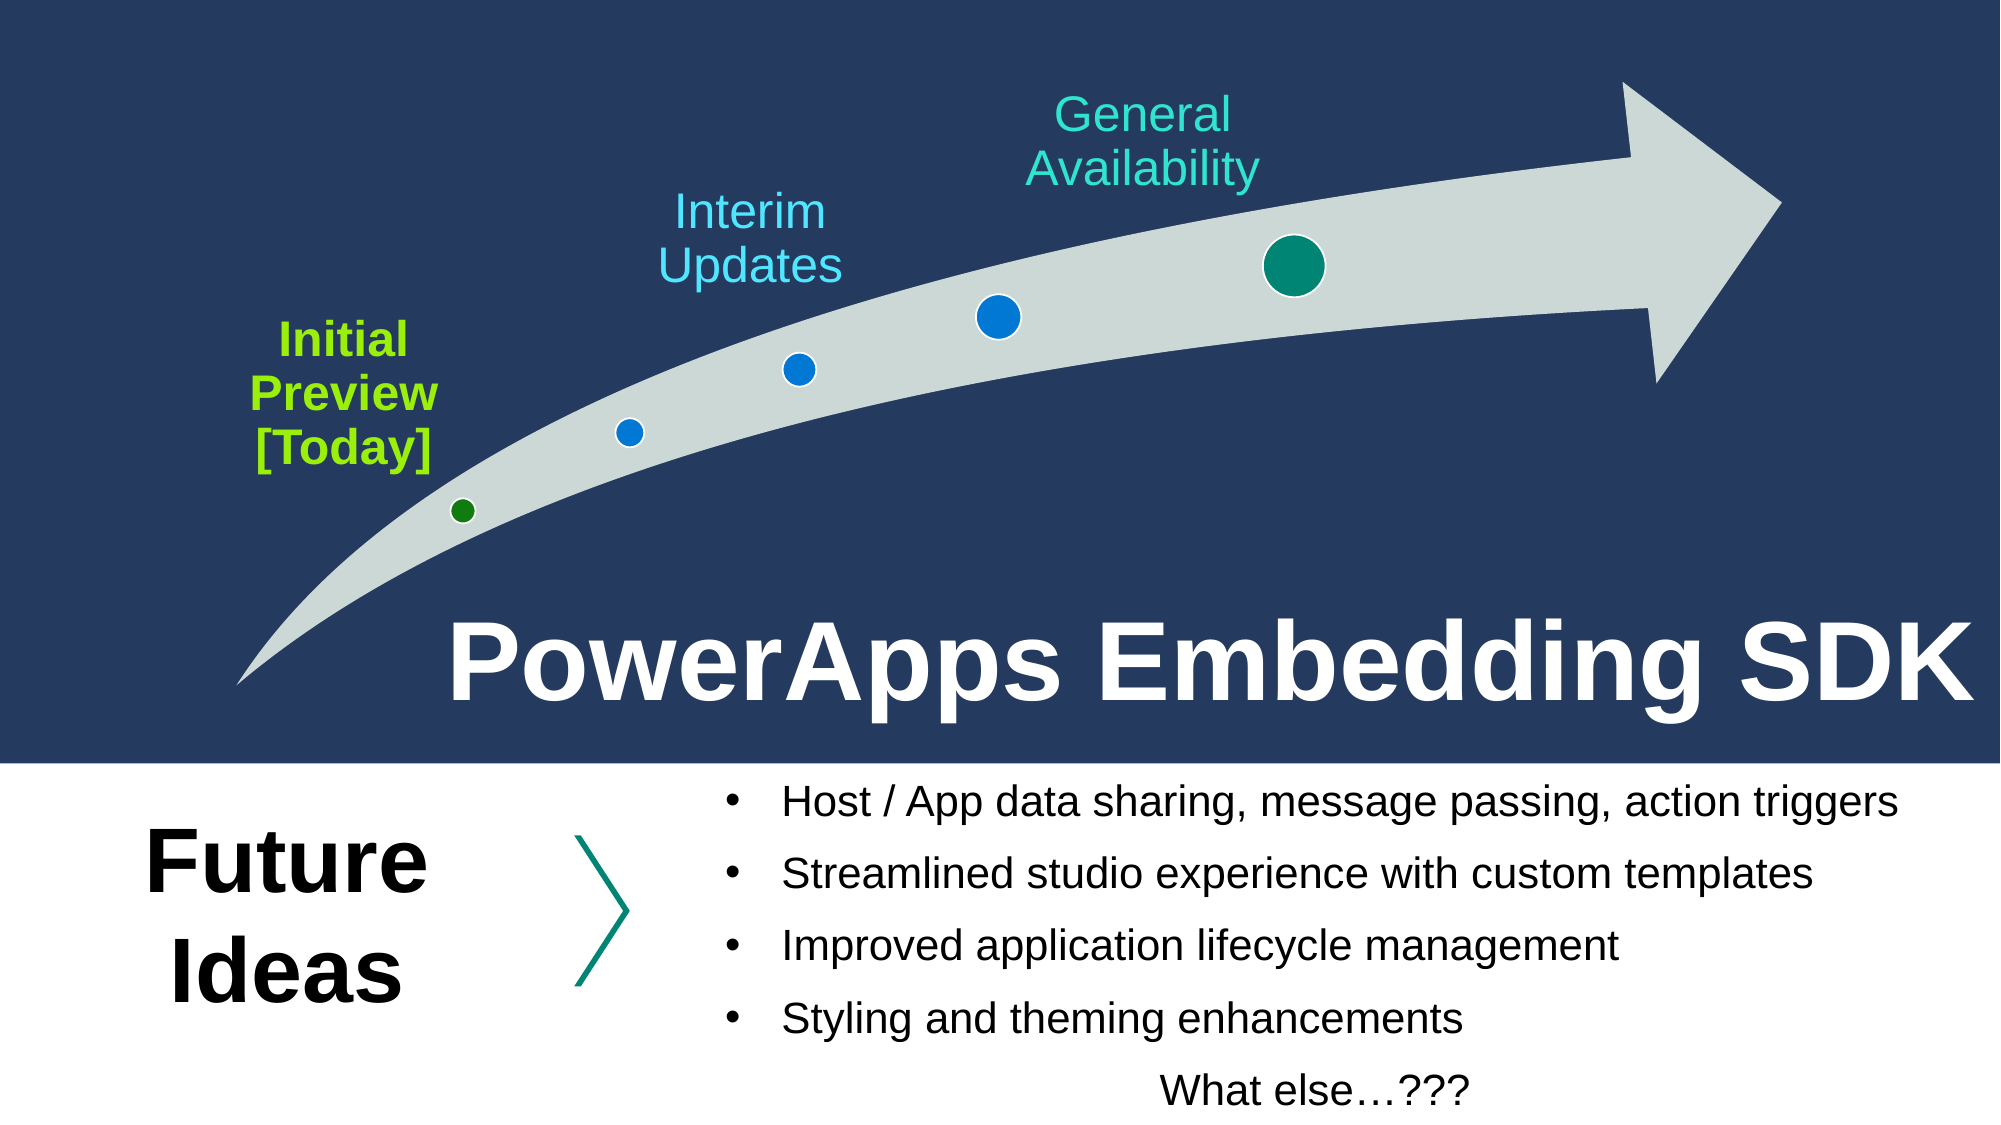

General Availability
Interim Updates

Initial
Preview
[Today]

PowerApps Embedding SDK
Future
Ideas
Host / App data sharing, message passing, action triggers
Streamlined studio experience with custom templates
Improved application lifecycle management
Styling and theming enhancements
What else…???